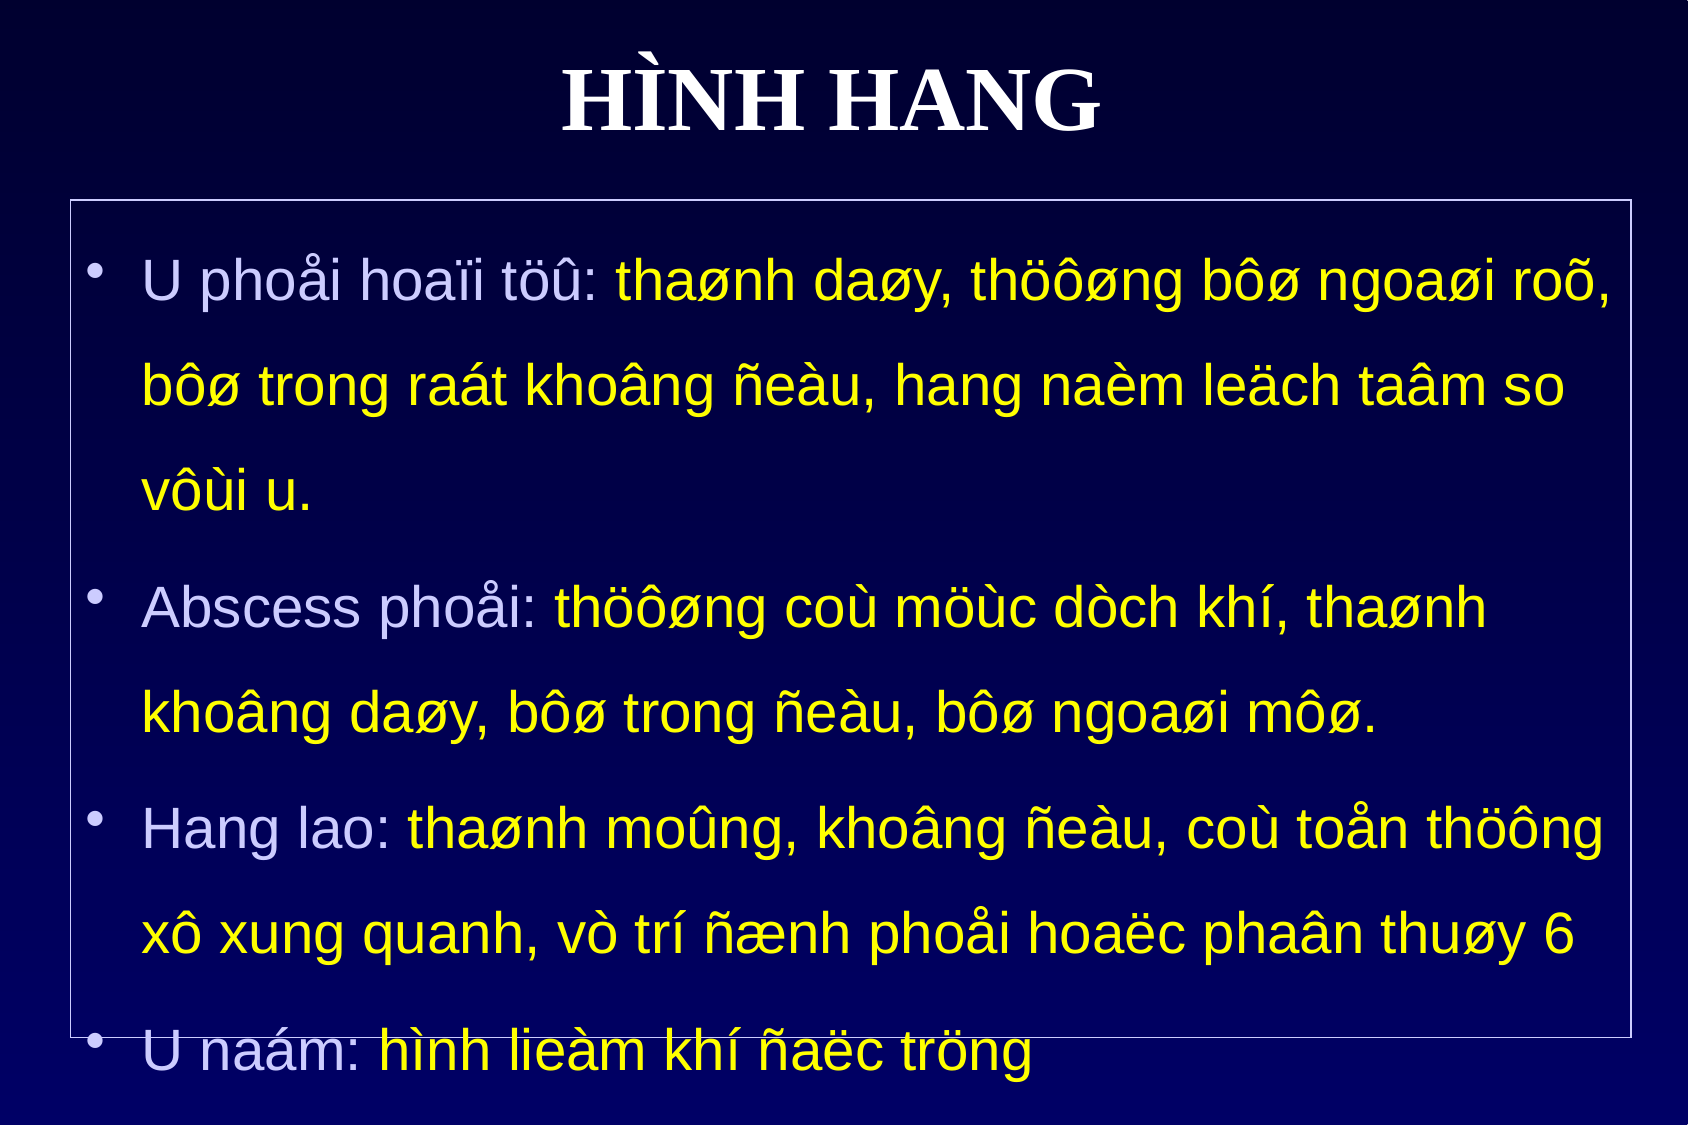

# HÌNH HANG
U phoåi hoaïi töû: thaønh daøy, thöôøng bôø ngoaøi roõ, bôø trong raát khoâng ñeàu, hang naèm leäch taâm so vôùi u.
Abscess phoåi: thöôøng coù möùc dòch khí, thaønh khoâng daøy, bôø trong ñeàu, bôø ngoaøi môø.
Hang lao: thaønh moûng, khoâng ñeàu, coù toån thöông xô xung quanh, vò trí ñænh phoåi hoaëc phaân thuøy 6
U naám: hình lieàm khí ñaëc tröng